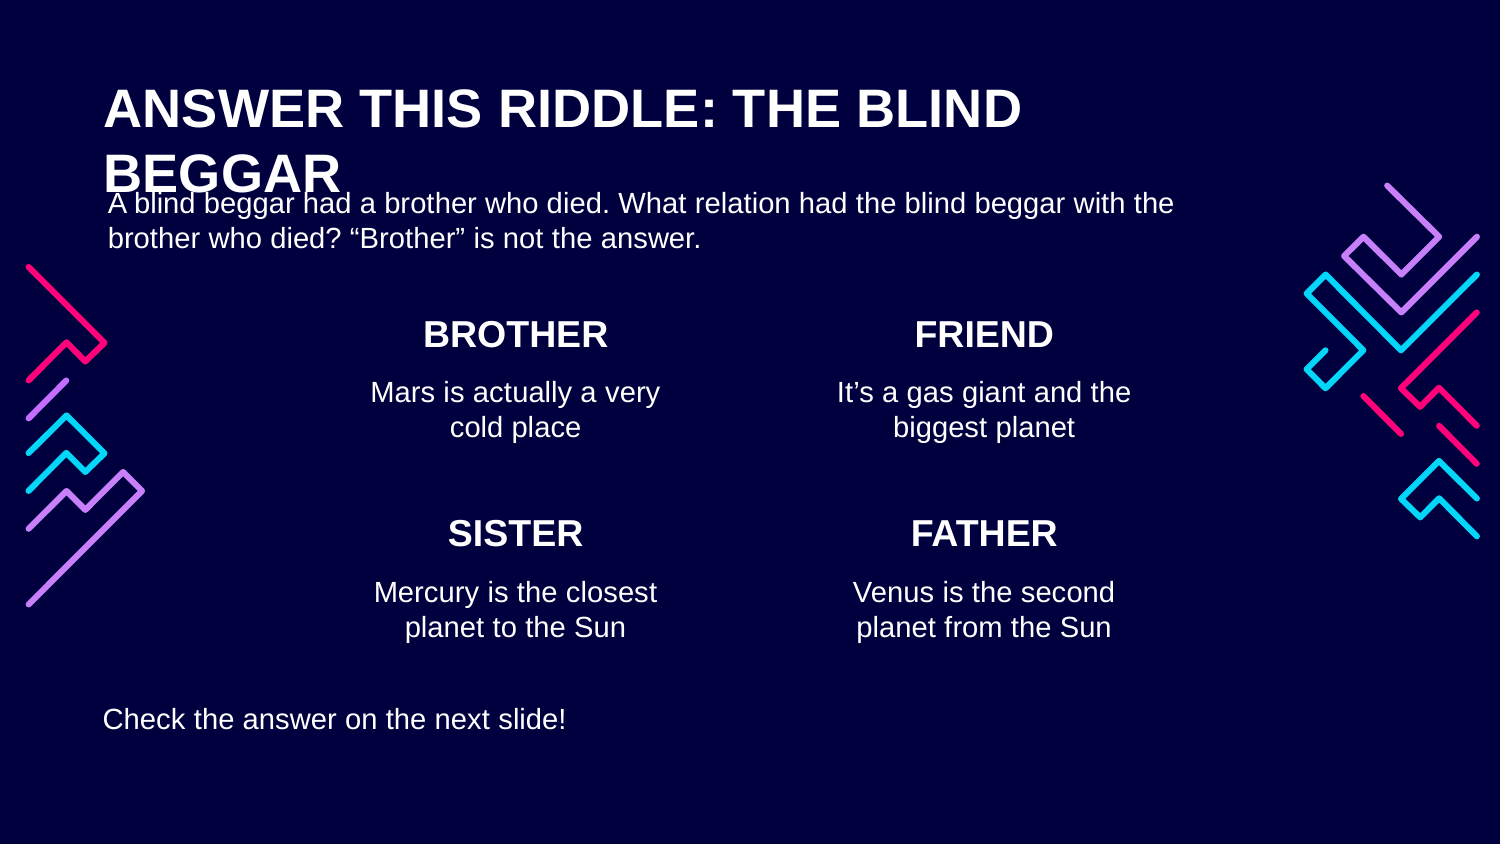

# ANSWER THIS RIDDLE: THE BLIND BEGGAR
A blind beggar had a brother who died. What relation had the blind beggar with the brother who died? “Brother” is not the answer.
BROTHER
FRIEND
Mars is actually a very cold place
It’s a gas giant and the biggest planet
SISTER
FATHER
Mercury is the closest planet to the Sun
Venus is the second planet from the Sun
Check the answer on the next slide!